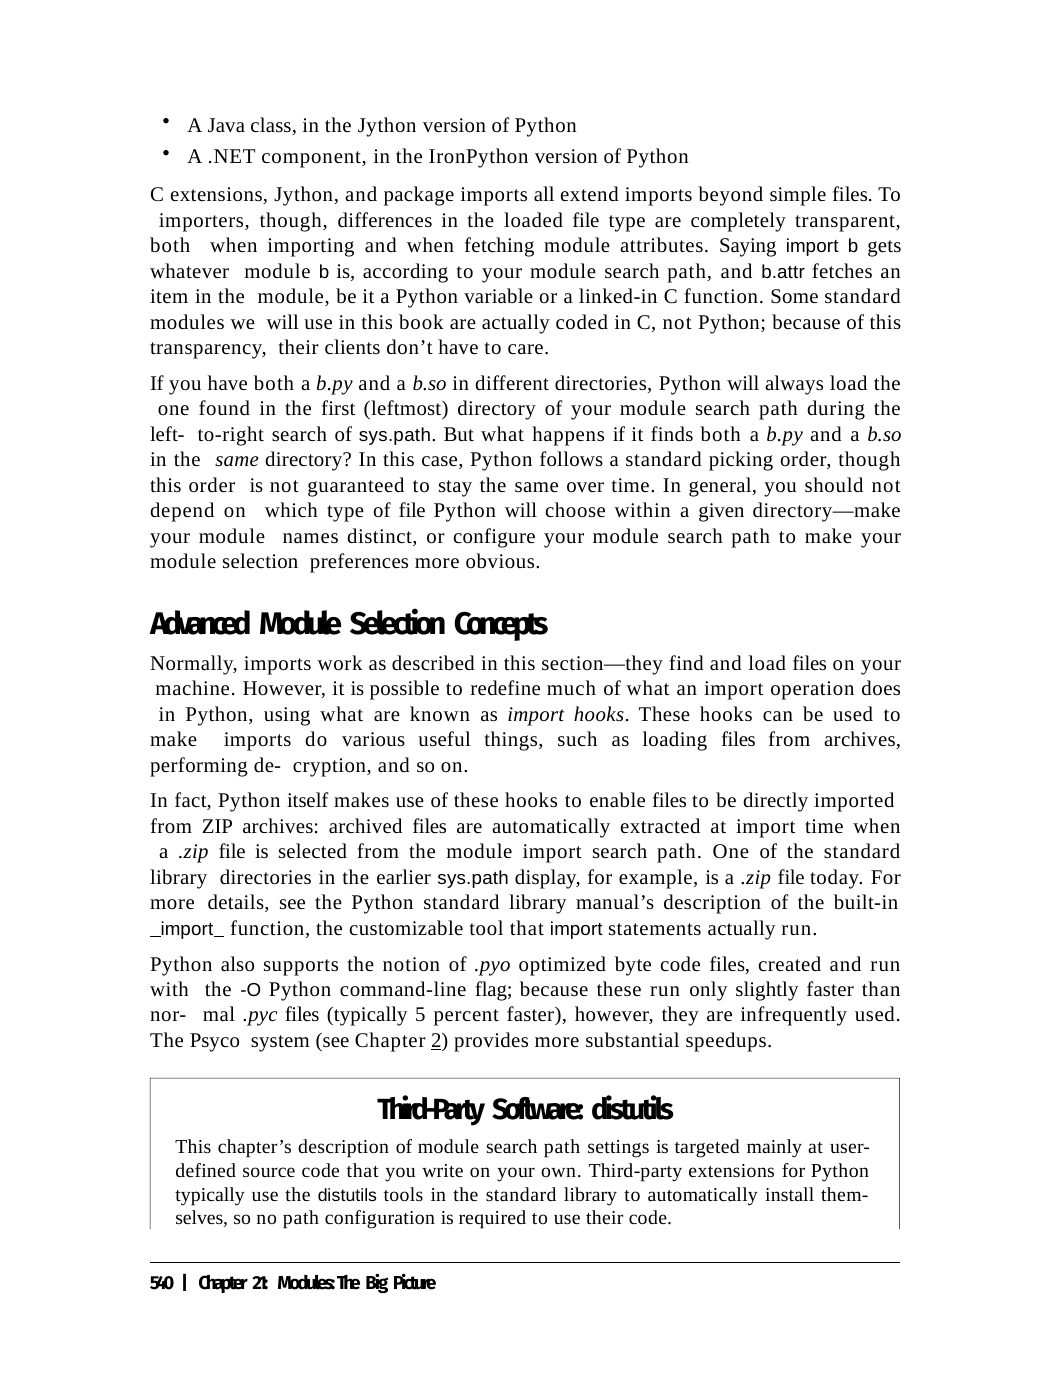

A Java class, in the Jython version of Python
A .NET component, in the IronPython version of Python
C extensions, Jython, and package imports all extend imports beyond simple files. To  importers, though, differences in the loaded file type are completely transparent, both  when importing and when fetching module attributes. Saying import b gets whatever  module b is, according to your module search path, and b.attr fetches an item in the  module, be it a Python variable or a linked-in C function. Some standard modules we  will use in this book are actually coded in C, not Python; because of this transparency,  their clients don’t have to care.
If you have both a b.py and a b.so in different directories, Python will always load the  one found in the first (leftmost) directory of your module search path during the left-  to-right search of sys.path. But what happens if it finds both a b.py and a b.so in the  same directory? In this case, Python follows a standard picking order, though this order  is not guaranteed to stay the same over time. In general, you should not depend on  which type of file Python will choose within a given directory—make your module  names distinct, or configure your module search path to make your module selection  preferences more obvious.

Advanced Module Selection Concepts
Normally, imports work as described in this section—they find and load files on your  machine. However, it is possible to redefine much of what an import operation does  in Python, using what are known as import hooks. These hooks can be used to make  imports do various useful things, such as loading files from archives, performing de-  cryption, and so on.
In fact, Python itself makes use of these hooks to enable files to be directly imported  from ZIP archives: archived files are automatically extracted at import time when  a .zip file is selected from the module import search path. One of the standard library  directories in the earlier sys.path display, for example, is a .zip file today. For more  details, see the Python standard library manual’s description of the built-in
  import  function, the customizable tool that import statements actually run.
Python also supports the notion of .pyo optimized byte code files, created and run with  the -O Python command-line flag; because these run only slightly faster than nor-  mal .pyc files (typically 5 percent faster), however, they are infrequently used. The Psyco  system (see Chapter 2) provides more substantial speedups.

Third-Party Software: distutils
This chapter’s description of module search path settings is targeted mainly at user-  defined source code that you write on your own. Third-party extensions for Python  typically use the distutils tools in the standard library to automatically install them-  selves, so no path configuration is required to use their code.

540  |  Chapter 21:  Modules: The Big Picture